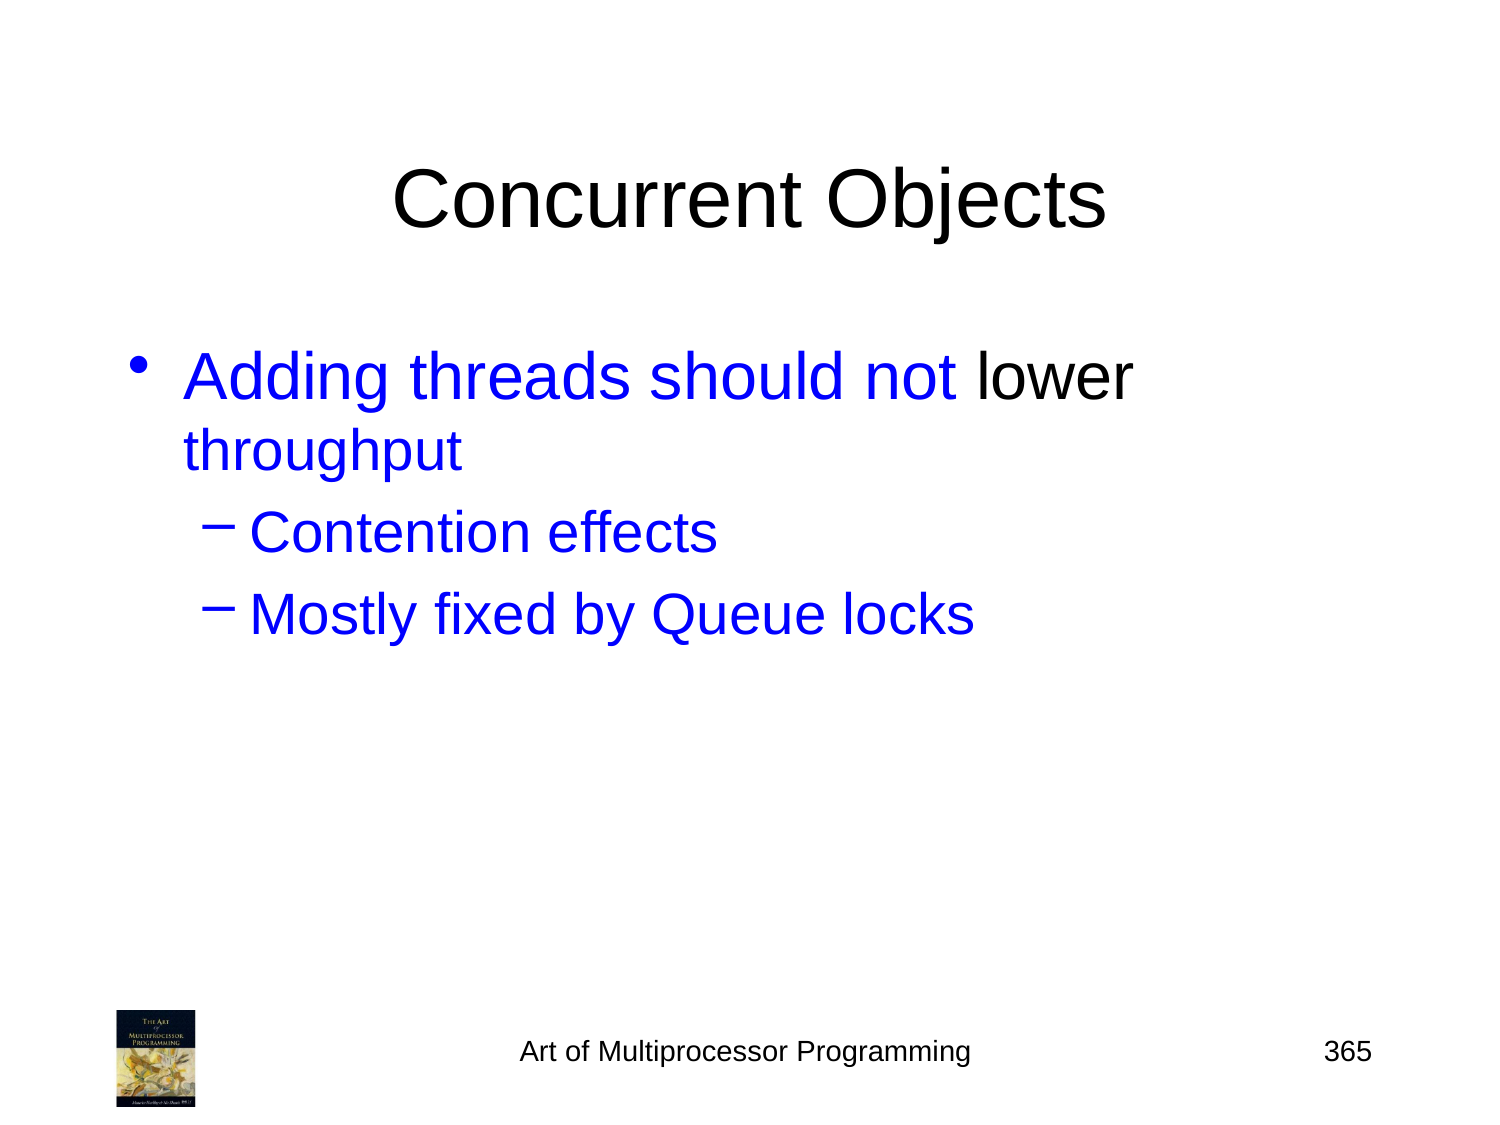

# Concurrent Objects
Adding threads should not lower throughput
Contention effects
Mostly fixed by Queue locks
Art of Multiprocessor Programming
365